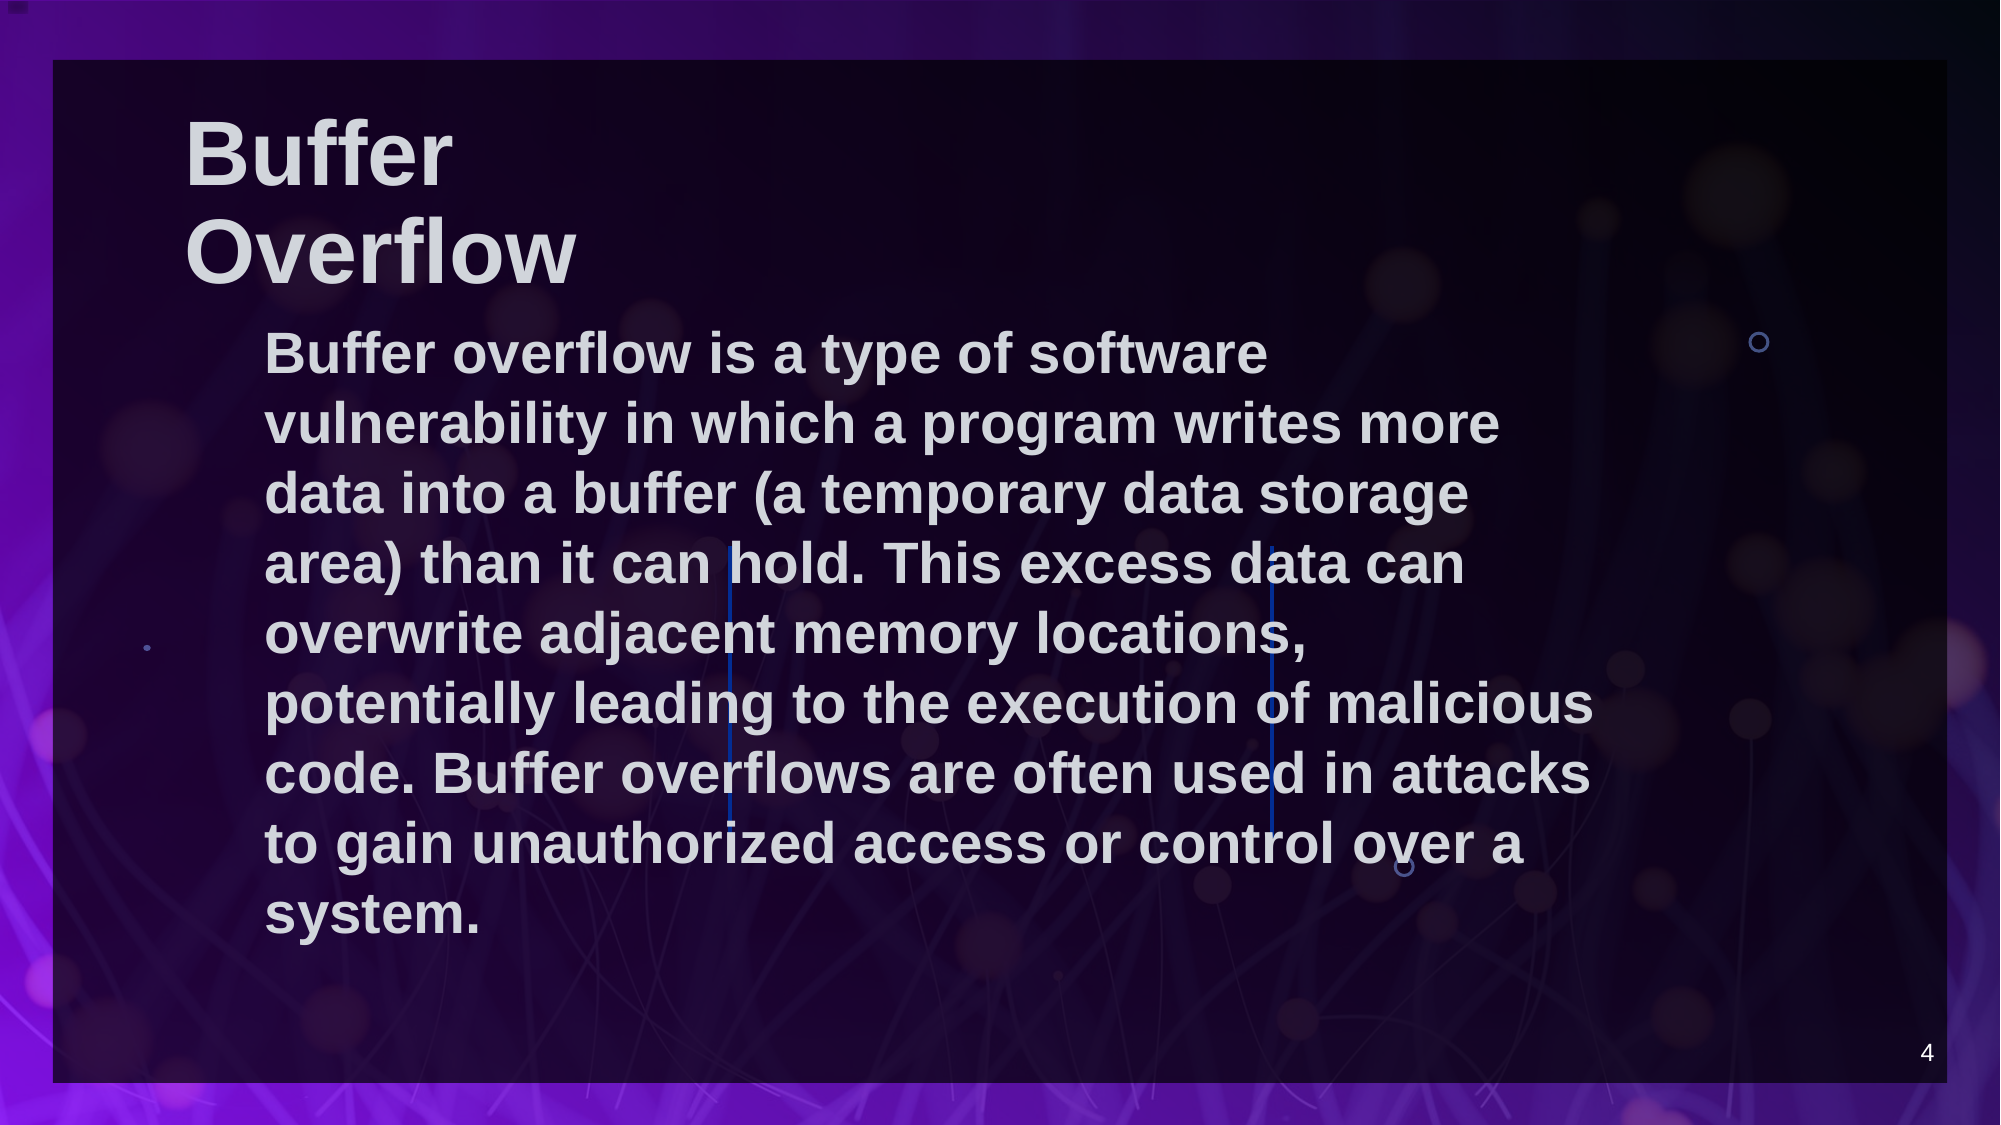

# Buffer Overflow
Buffer overflow is a type of software vulnerability in which a program writes more data into a buffer (a temporary data storage area) than it can hold. This excess data can overwrite adjacent memory locations, potentially leading to the execution of malicious code. Buffer overflows are often used in attacks to gain unauthorized access or control over a system.
4